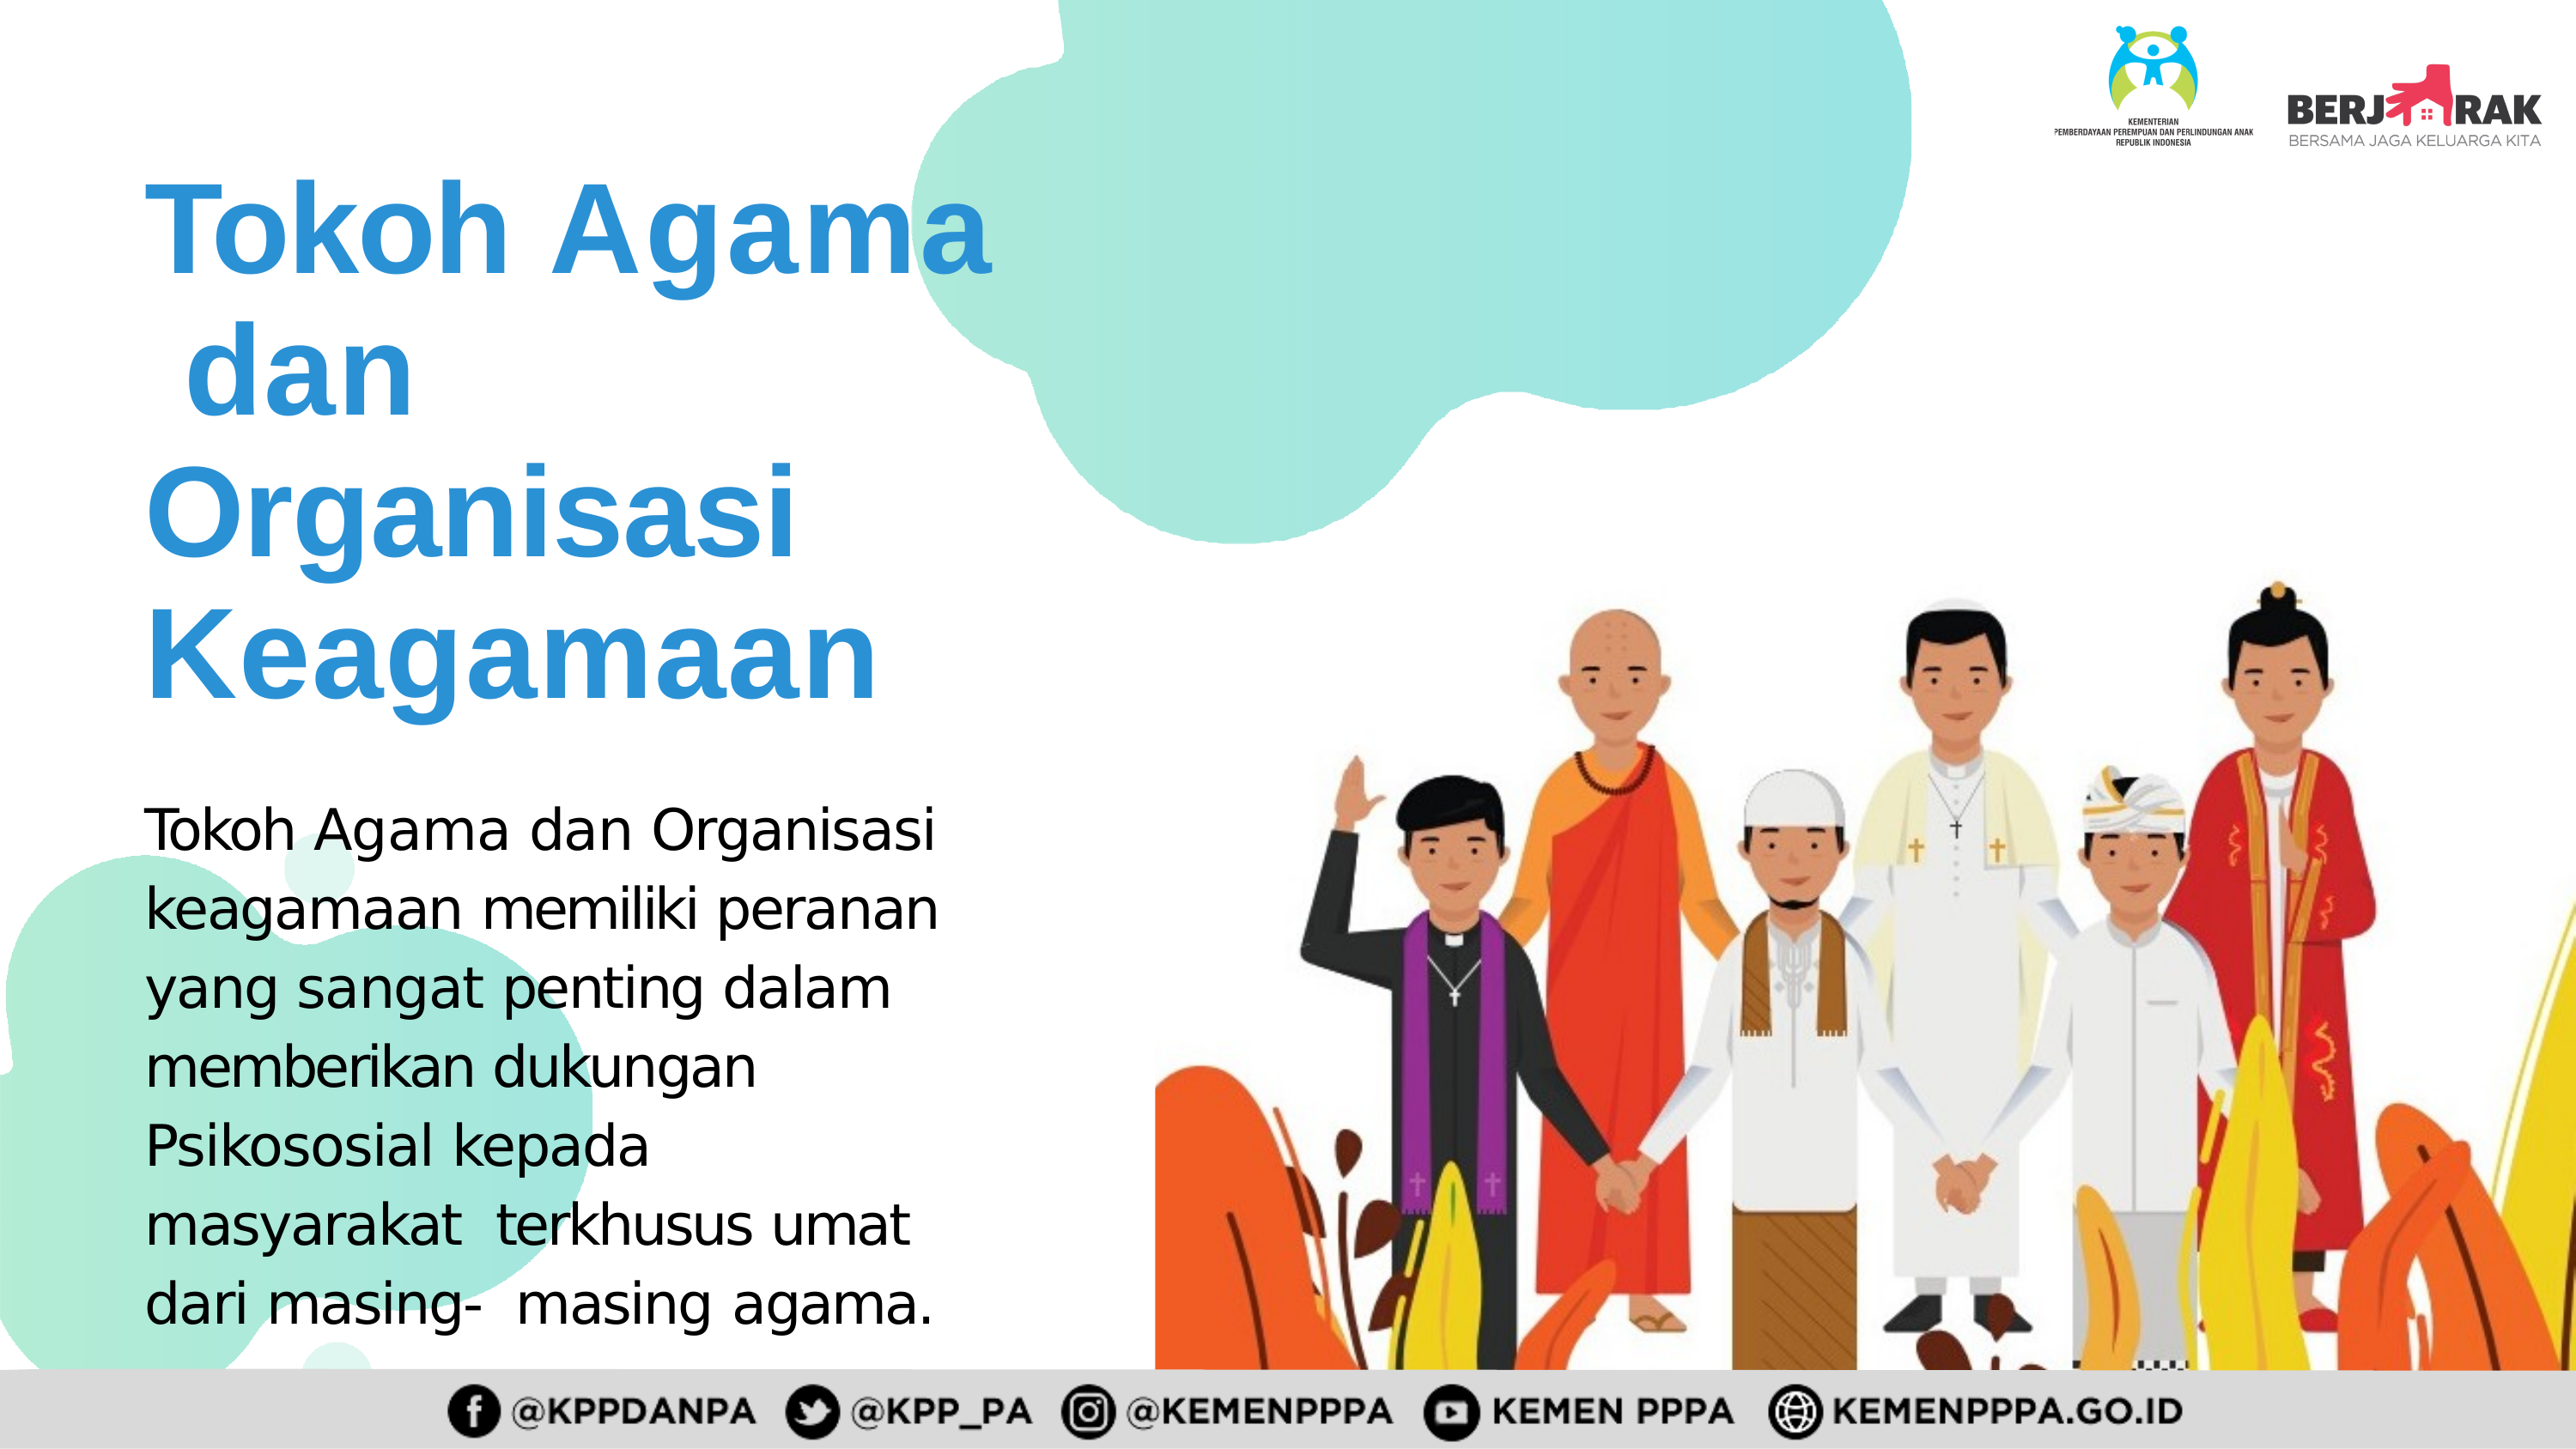

# Tokoh Agama  dan  Organisasi  Keagamaan

Tokoh Agama dan Organisasi  keagamaan memiliki peranan  yang sangat penting dalam  memberikan dukungan  Psikososial kepada masyarakat  terkhusus umat dari masing-  masing agama.